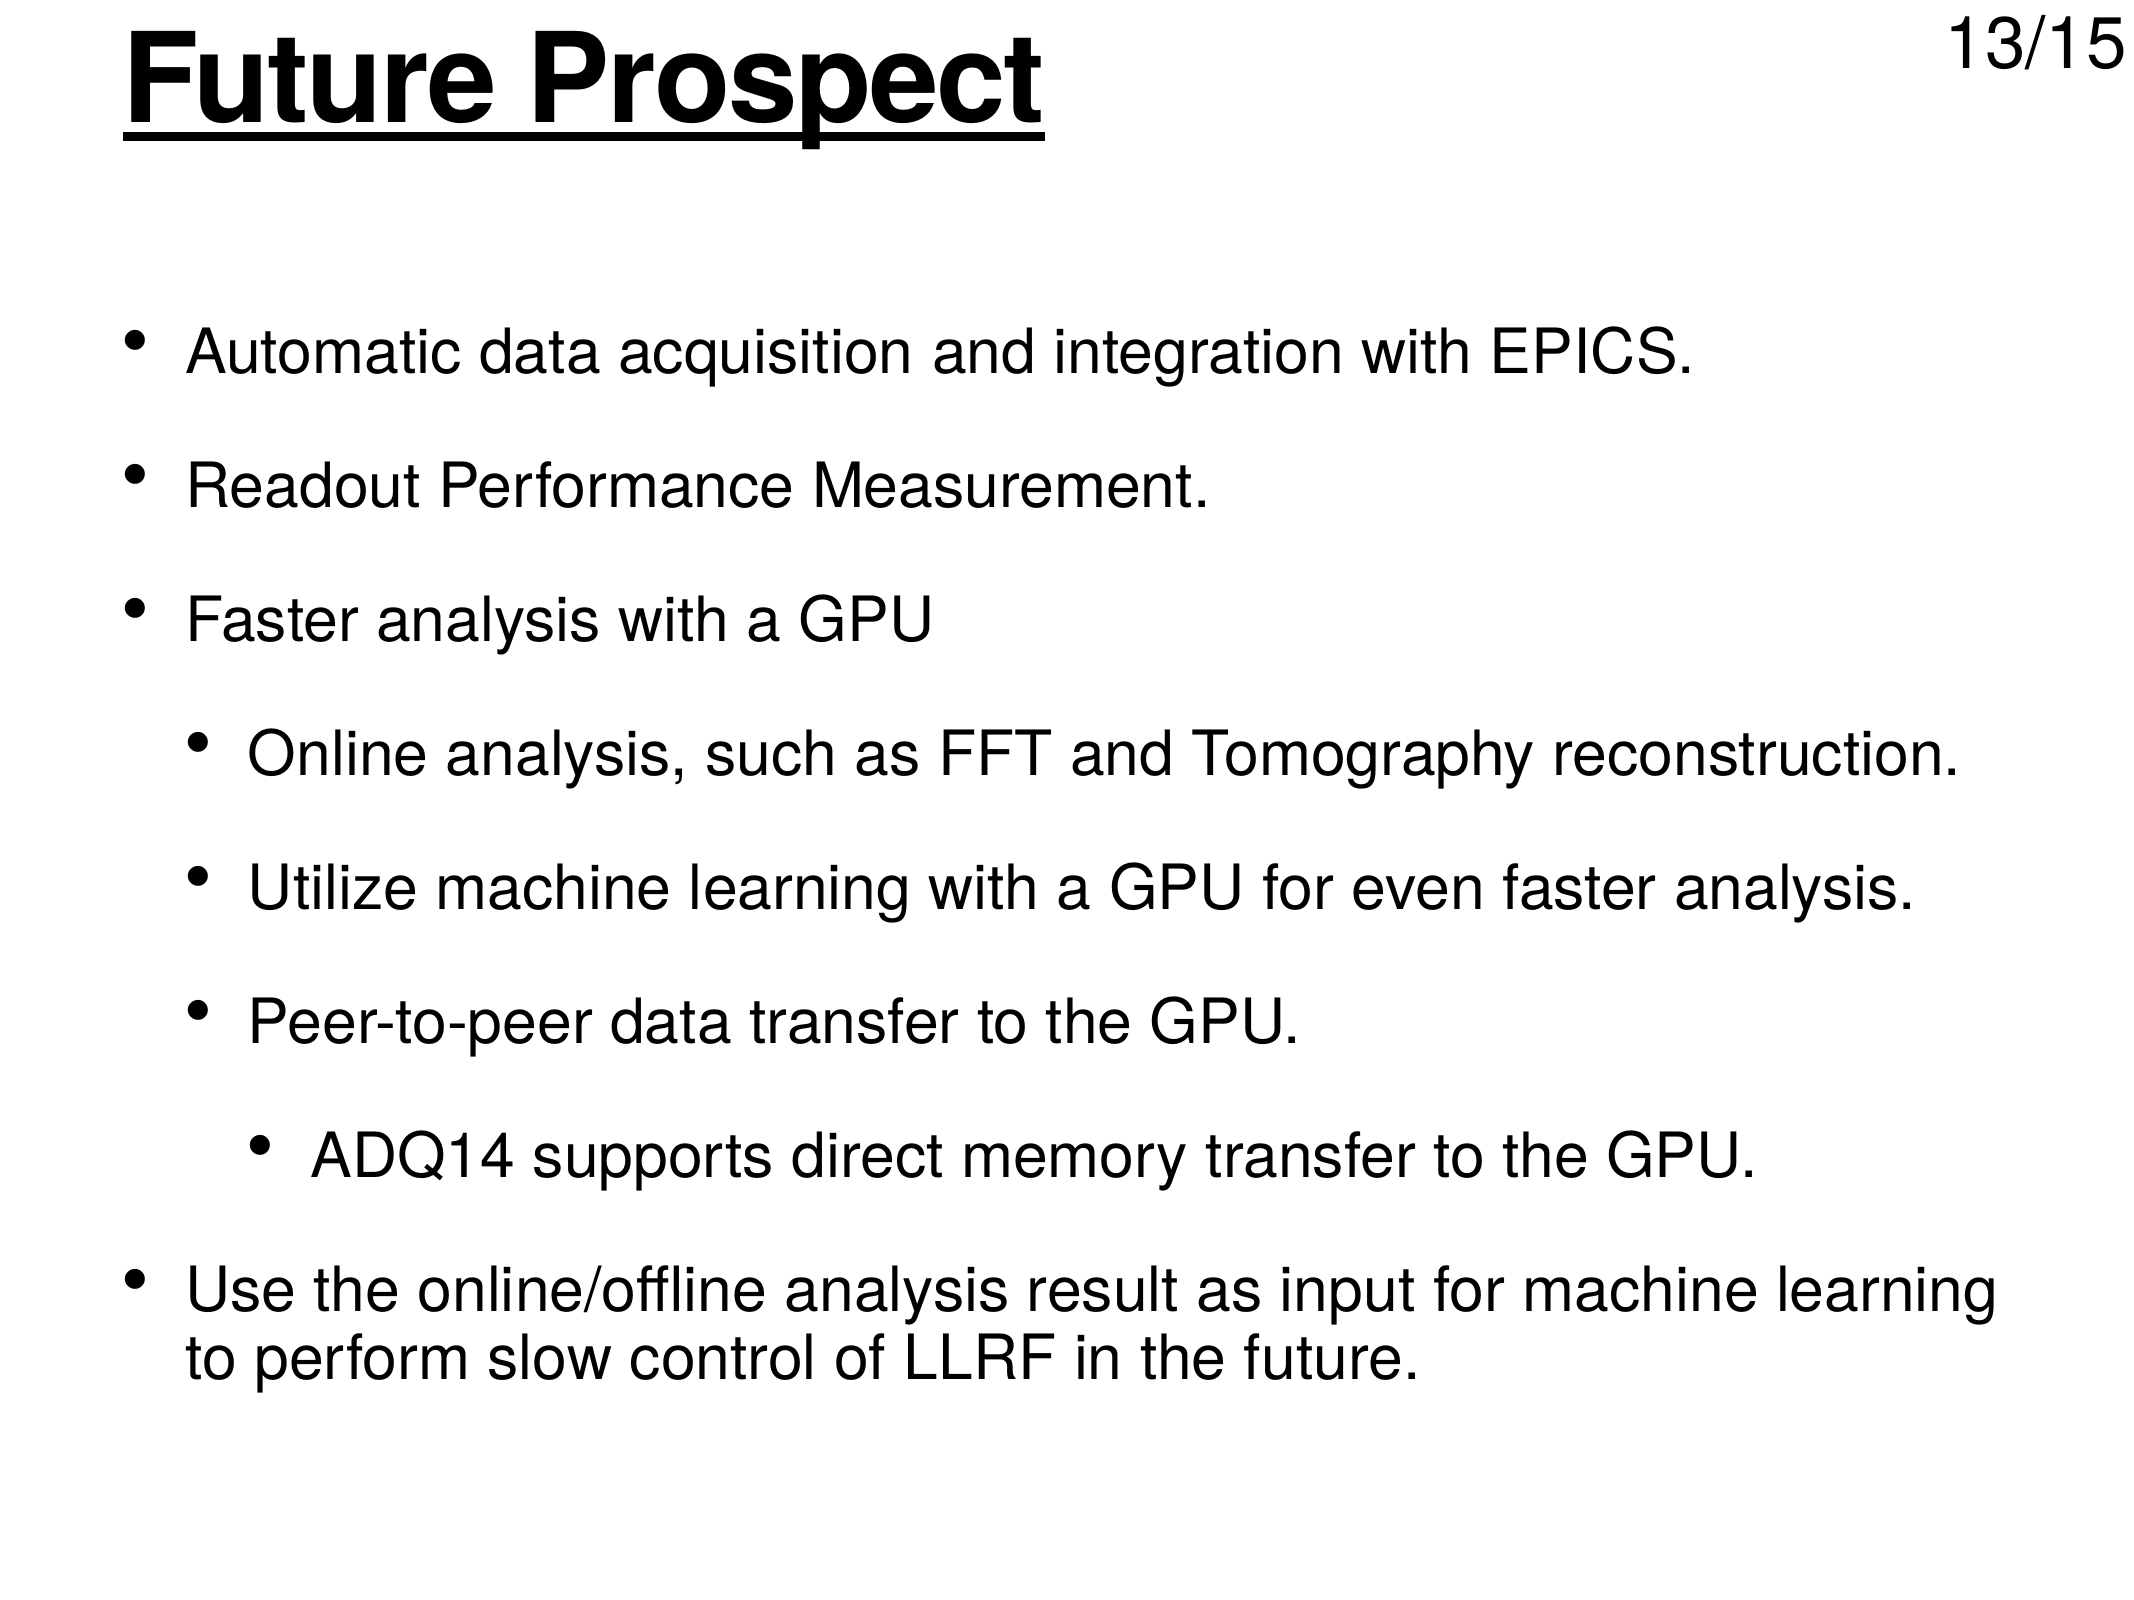

13/15
# Future Prospect
Automatic data acquisition and integration with EPICS.
Readout Performance Measurement.
Faster analysis with a GPU
Online analysis, such as FFT and Tomography reconstruction.
Utilize machine learning with a GPU for even faster analysis.
Peer-to-peer data transfer to the GPU.
ADQ14 supports direct memory transfer to the GPU.
Use the online/offline analysis result as input for machine learning to perform slow control of LLRF in the future.